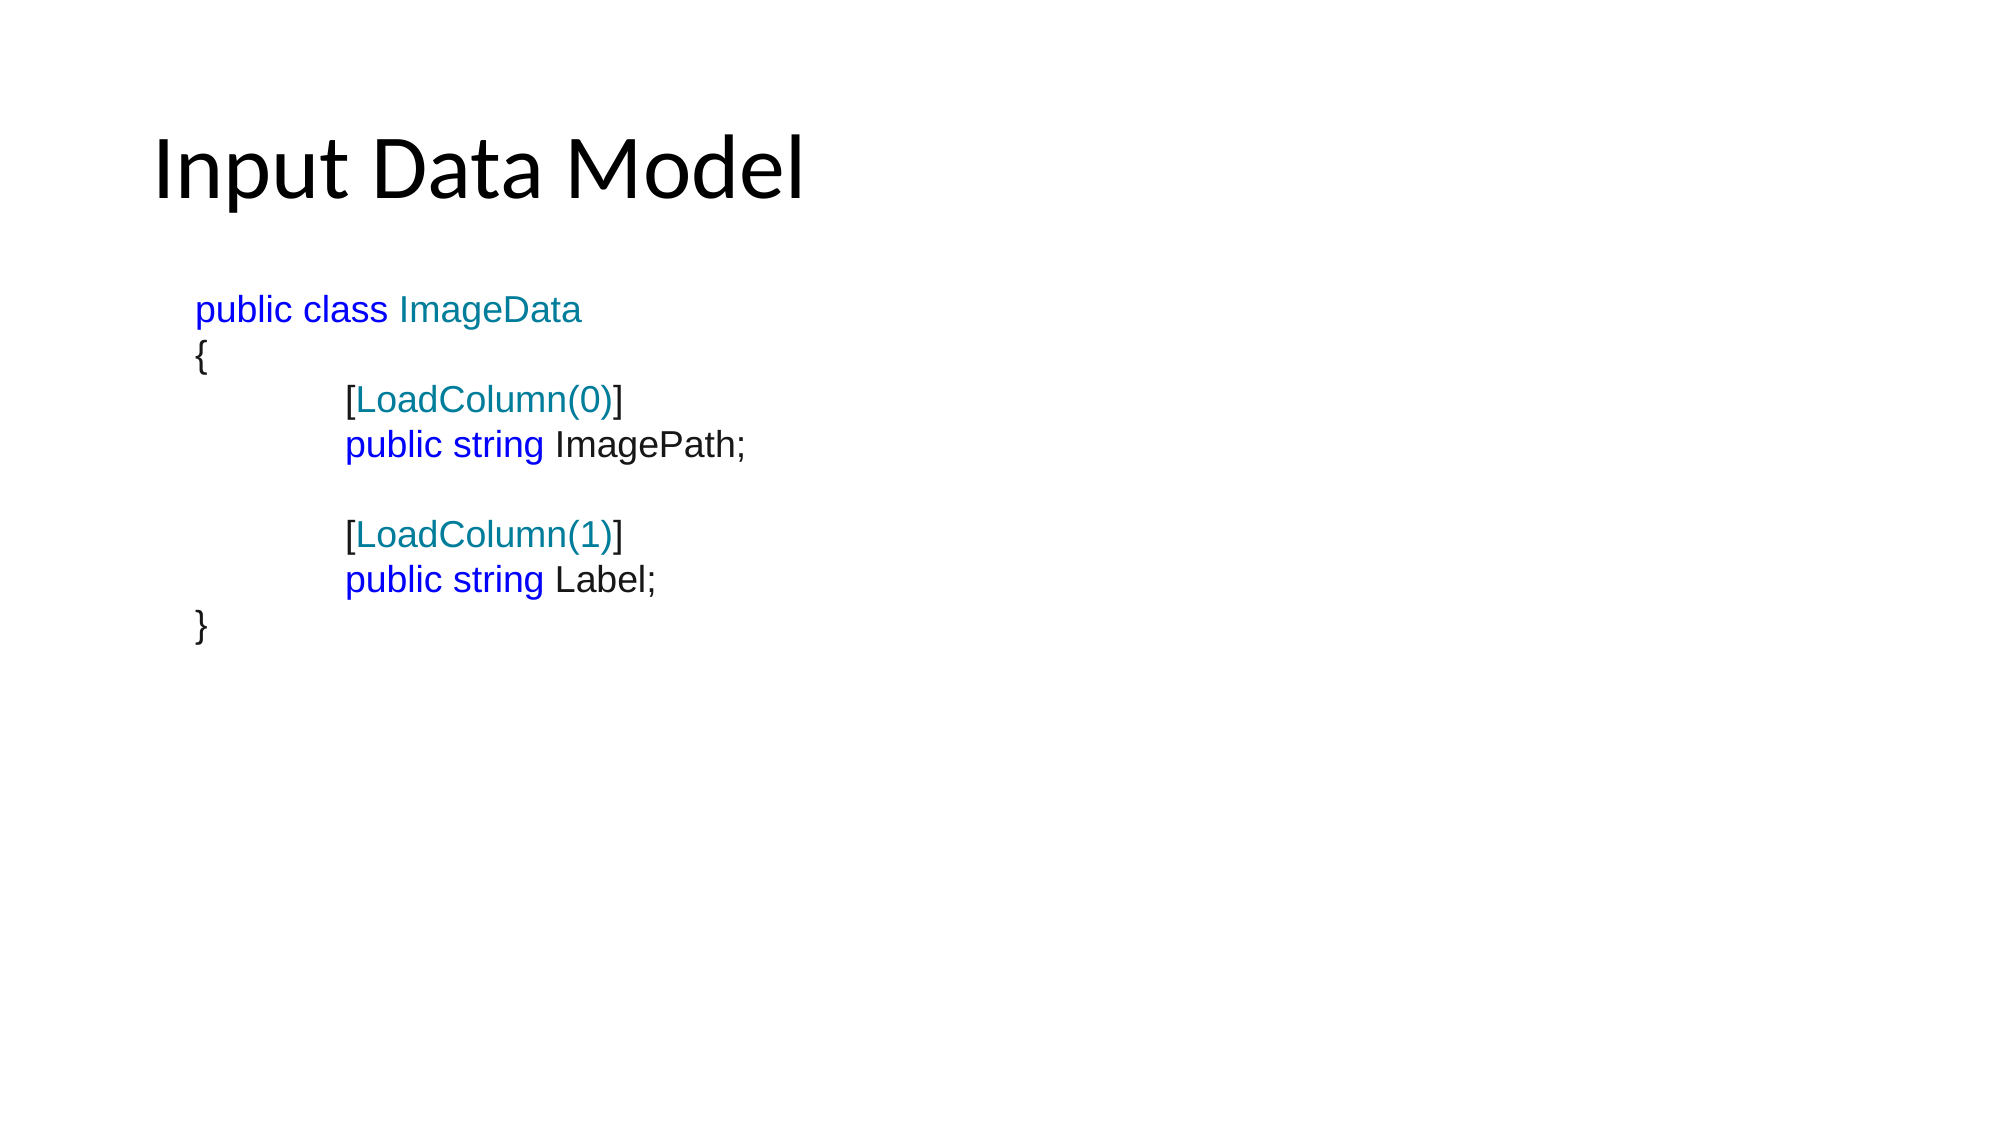

# Input Data Model
public class ImageData
{
	[LoadColumn(0)]
	public string ImagePath;

	[LoadColumn(1)]
	public string Label;
}